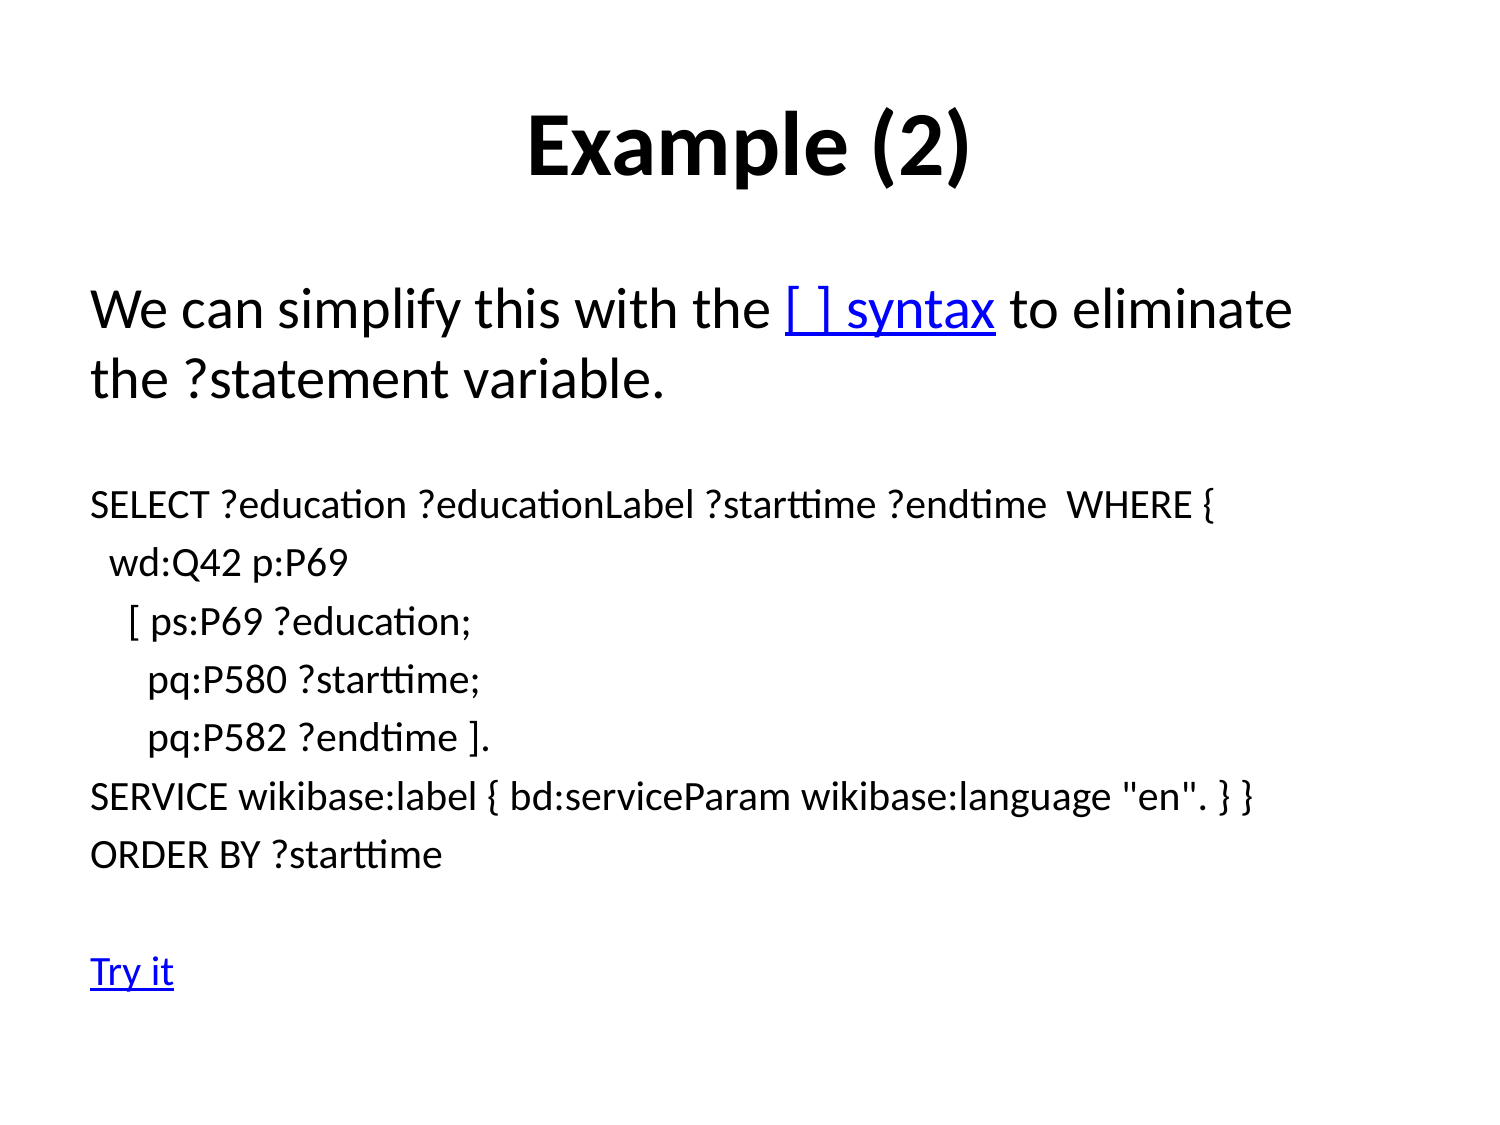

# Example (2)
We can simplify this with the [ ] syntax to eliminate the ?statement variable.

SELECT ?education ?educationLabel ?starttime ?endtime  WHERE {
  wd:Q42 p:P69
    [ ps:P69 ?education;
      pq:P580 ?starttime;
      pq:P582 ?endtime ].
SERVICE wikibase:label { bd:serviceParam wikibase:language "en". } }
ORDER BY ?starttime

Try it